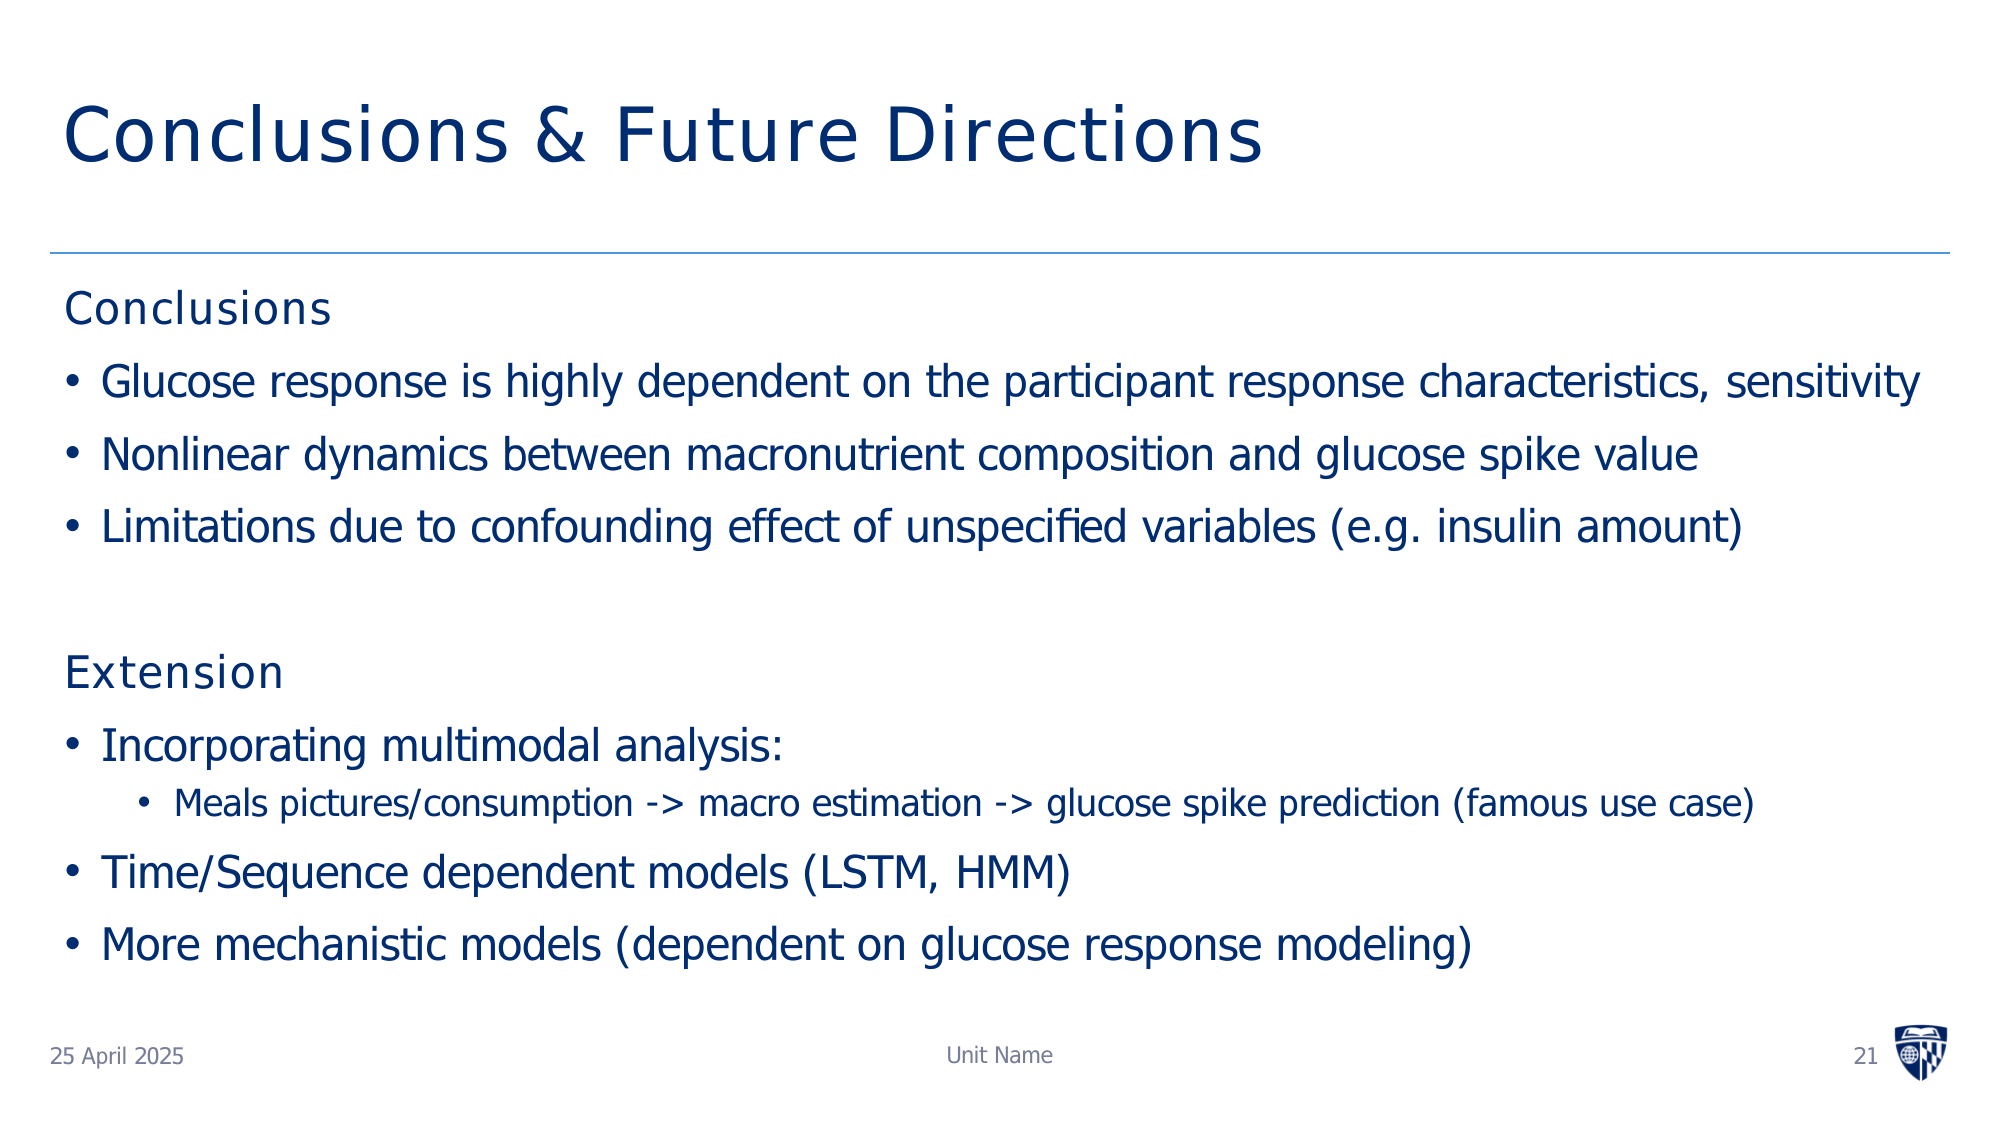

# Conclusions & Future Directions
Conclusions
Glucose response is highly dependent on the participant response characteristics, sensitivity
Nonlinear dynamics between macronutrient composition and glucose spike value
Limitations due to confounding effect of unspecified variables (e.g. insulin amount)

Extension
Incorporating multimodal analysis:
Meals pictures/consumption -> macro estimation -> glucose spike prediction (famous use case)
Time/Sequence dependent models (LSTM, HMM)
More mechanistic models (dependent on glucose response modeling)

Unit Name
21
25 April 2025